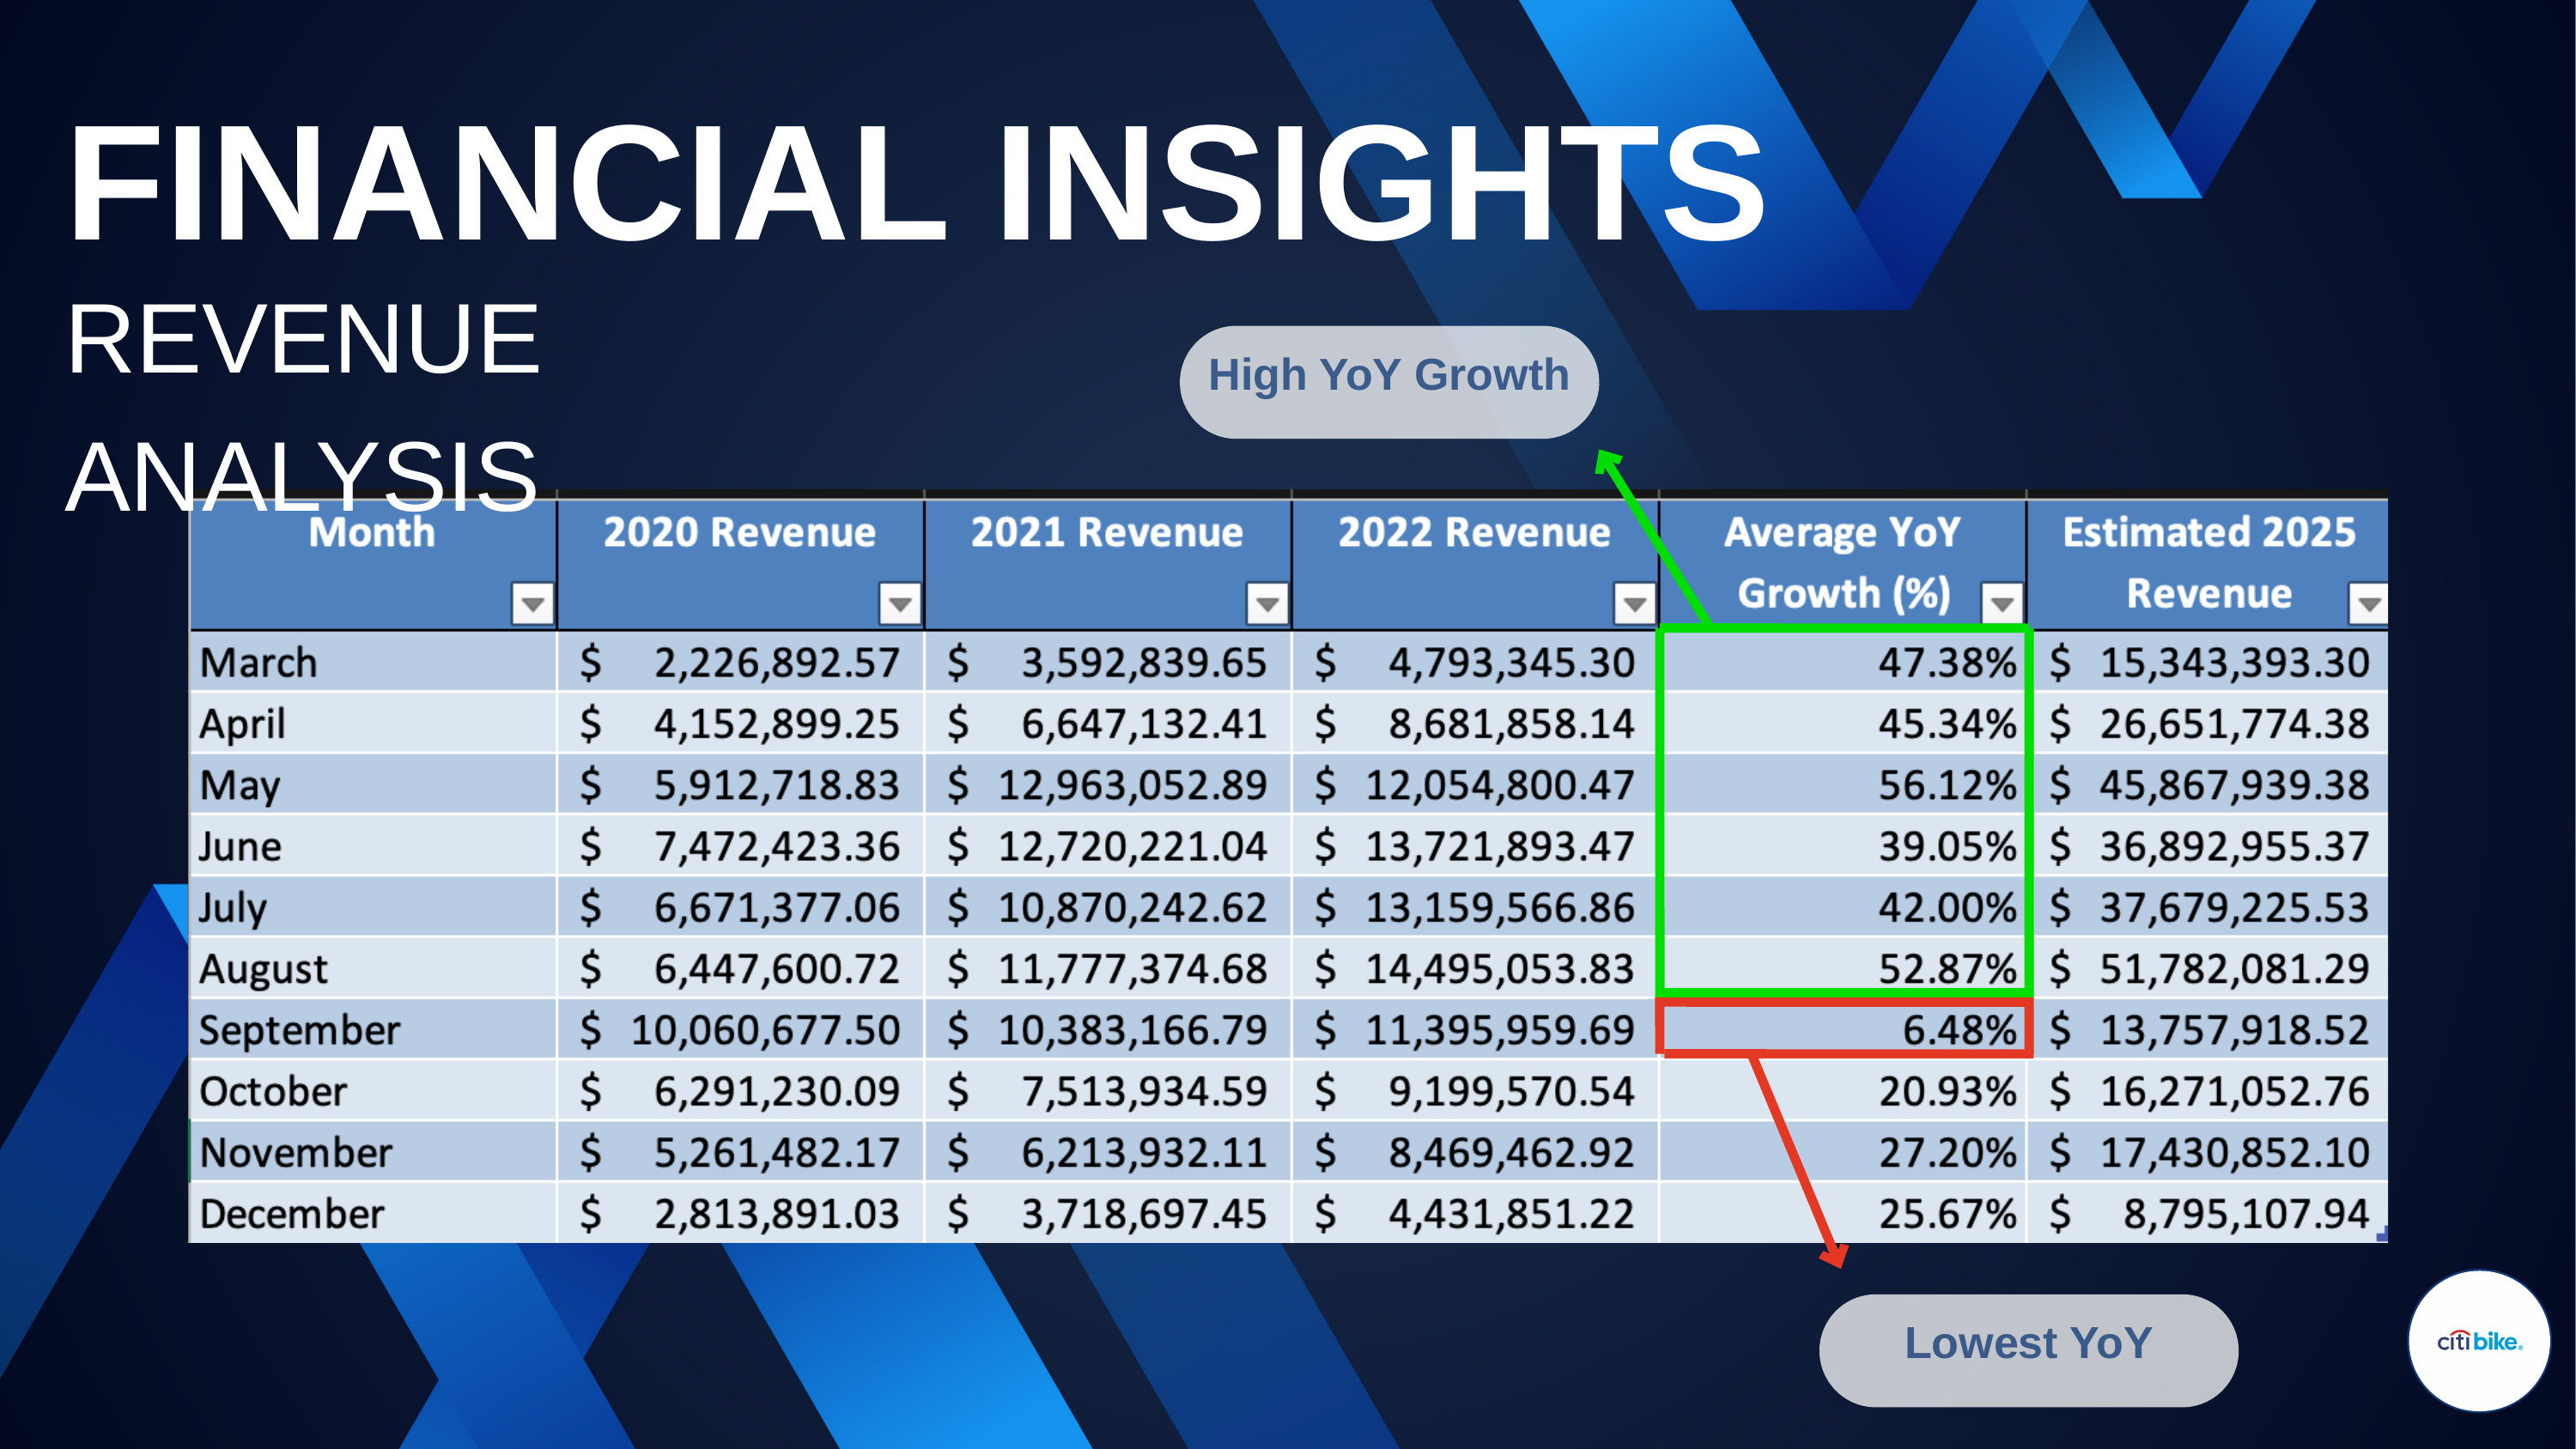

FINANCIAL INSIGHTS
REVENUE ANALYSIS

High YoY Growth

Lowest YoY